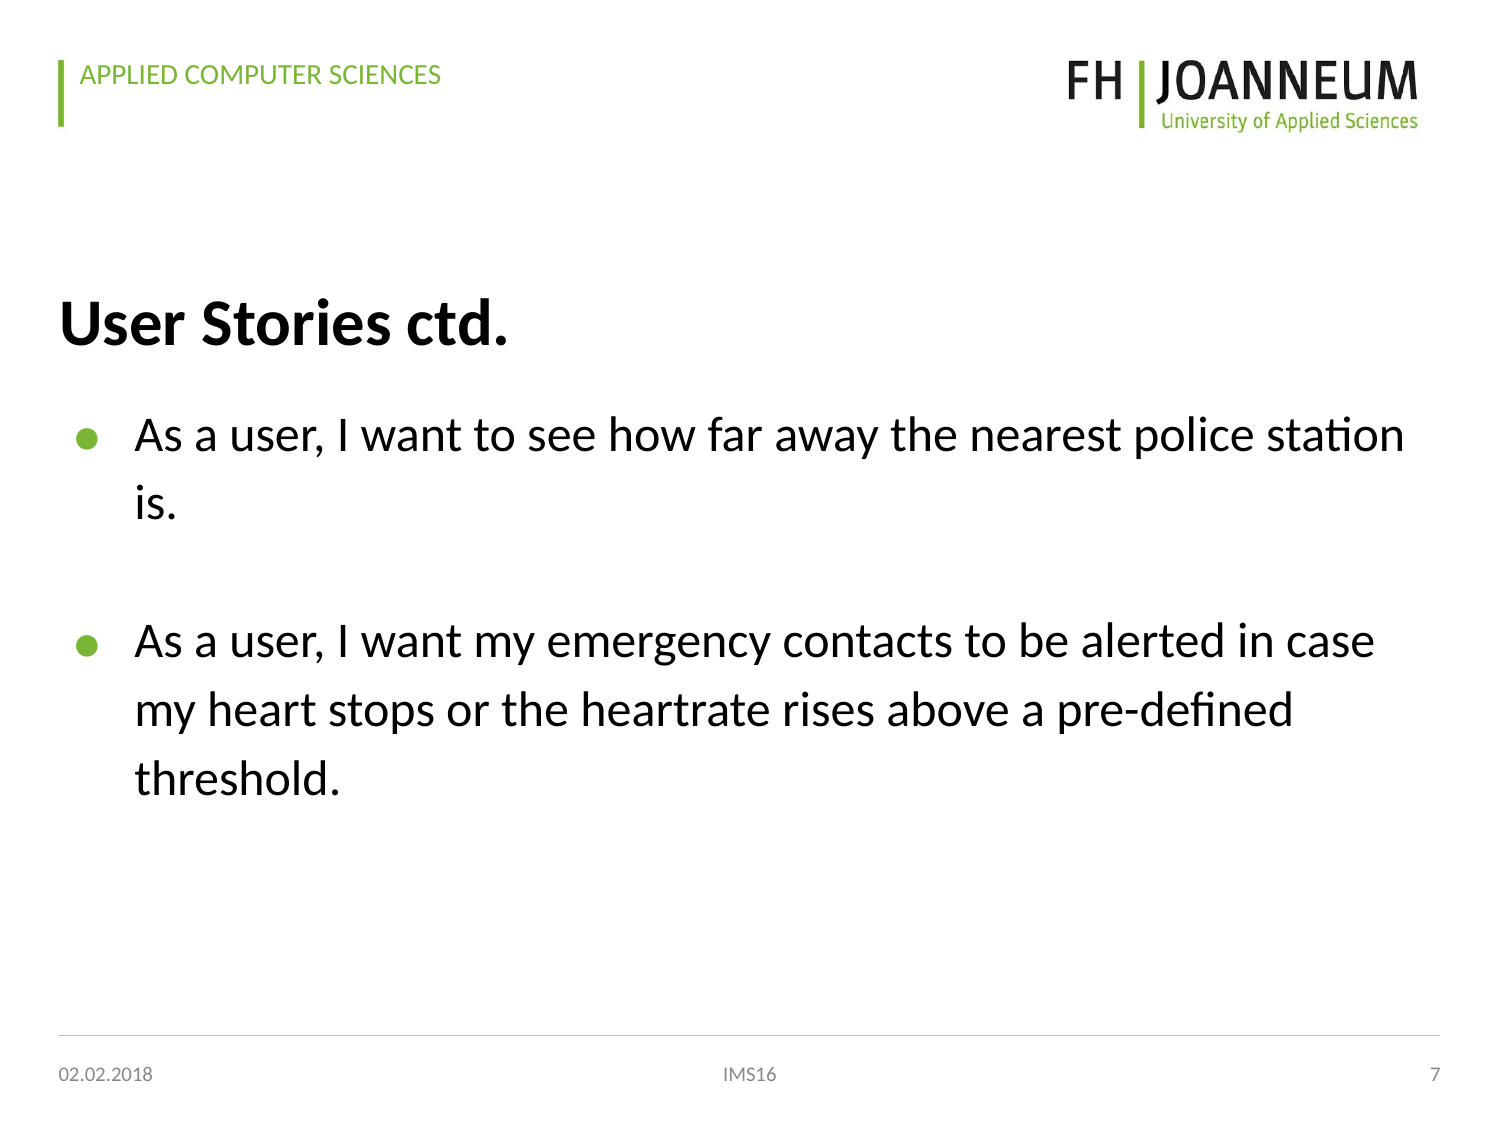

# User Stories ctd.
As a user, I want to see how far away the nearest police station is.

As a user, I want my emergency contacts to be alerted in case my heart stops or the heartrate rises above a pre-defined threshold.

02.02.2018
IMS16
7